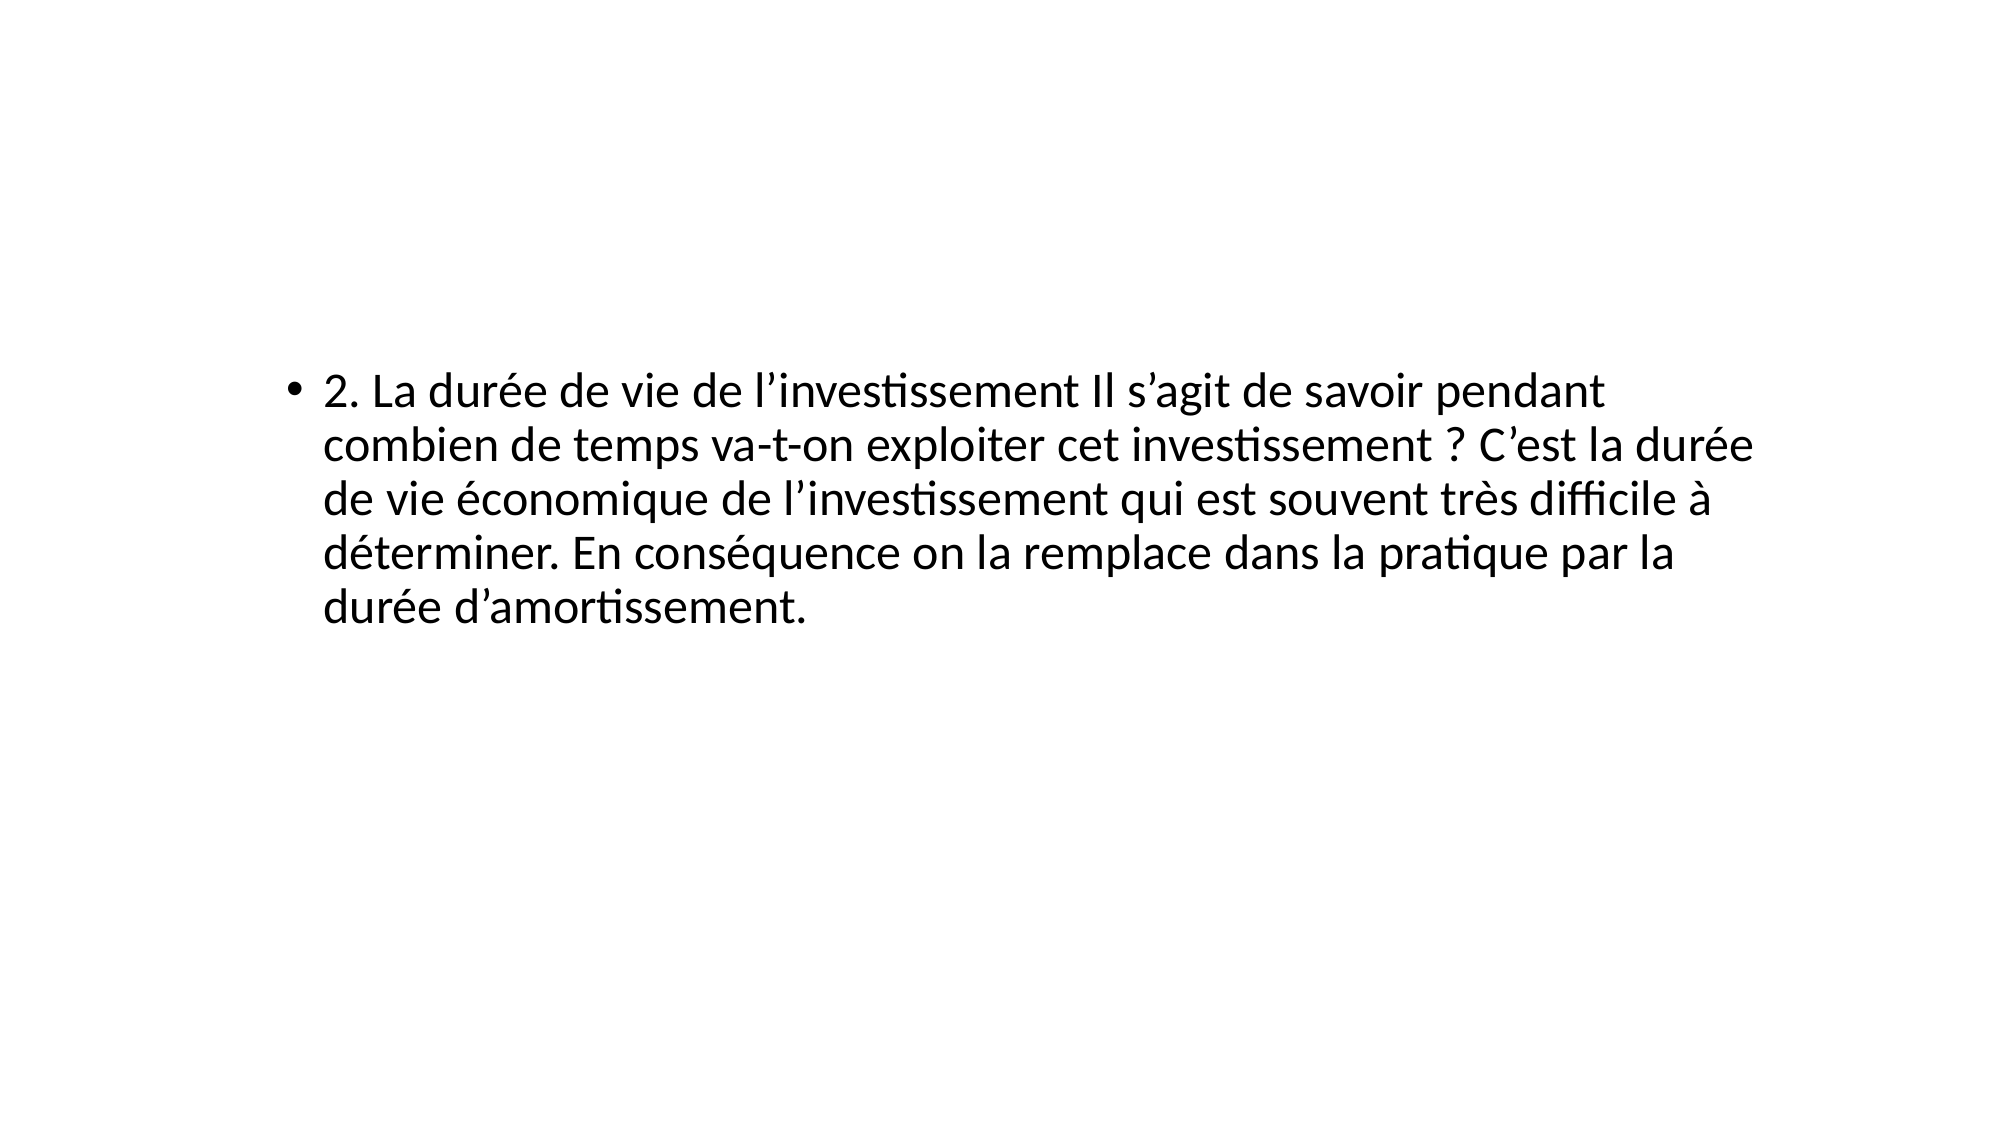

2. La durée de vie de l’investissement Il s’agit de savoir pendant combien de temps va-t-on exploiter cet investissement ? C’est la durée de vie économique de l’investissement qui est souvent très difficile à déterminer. En conséquence on la remplace dans la pratique par la durée d’amortissement.